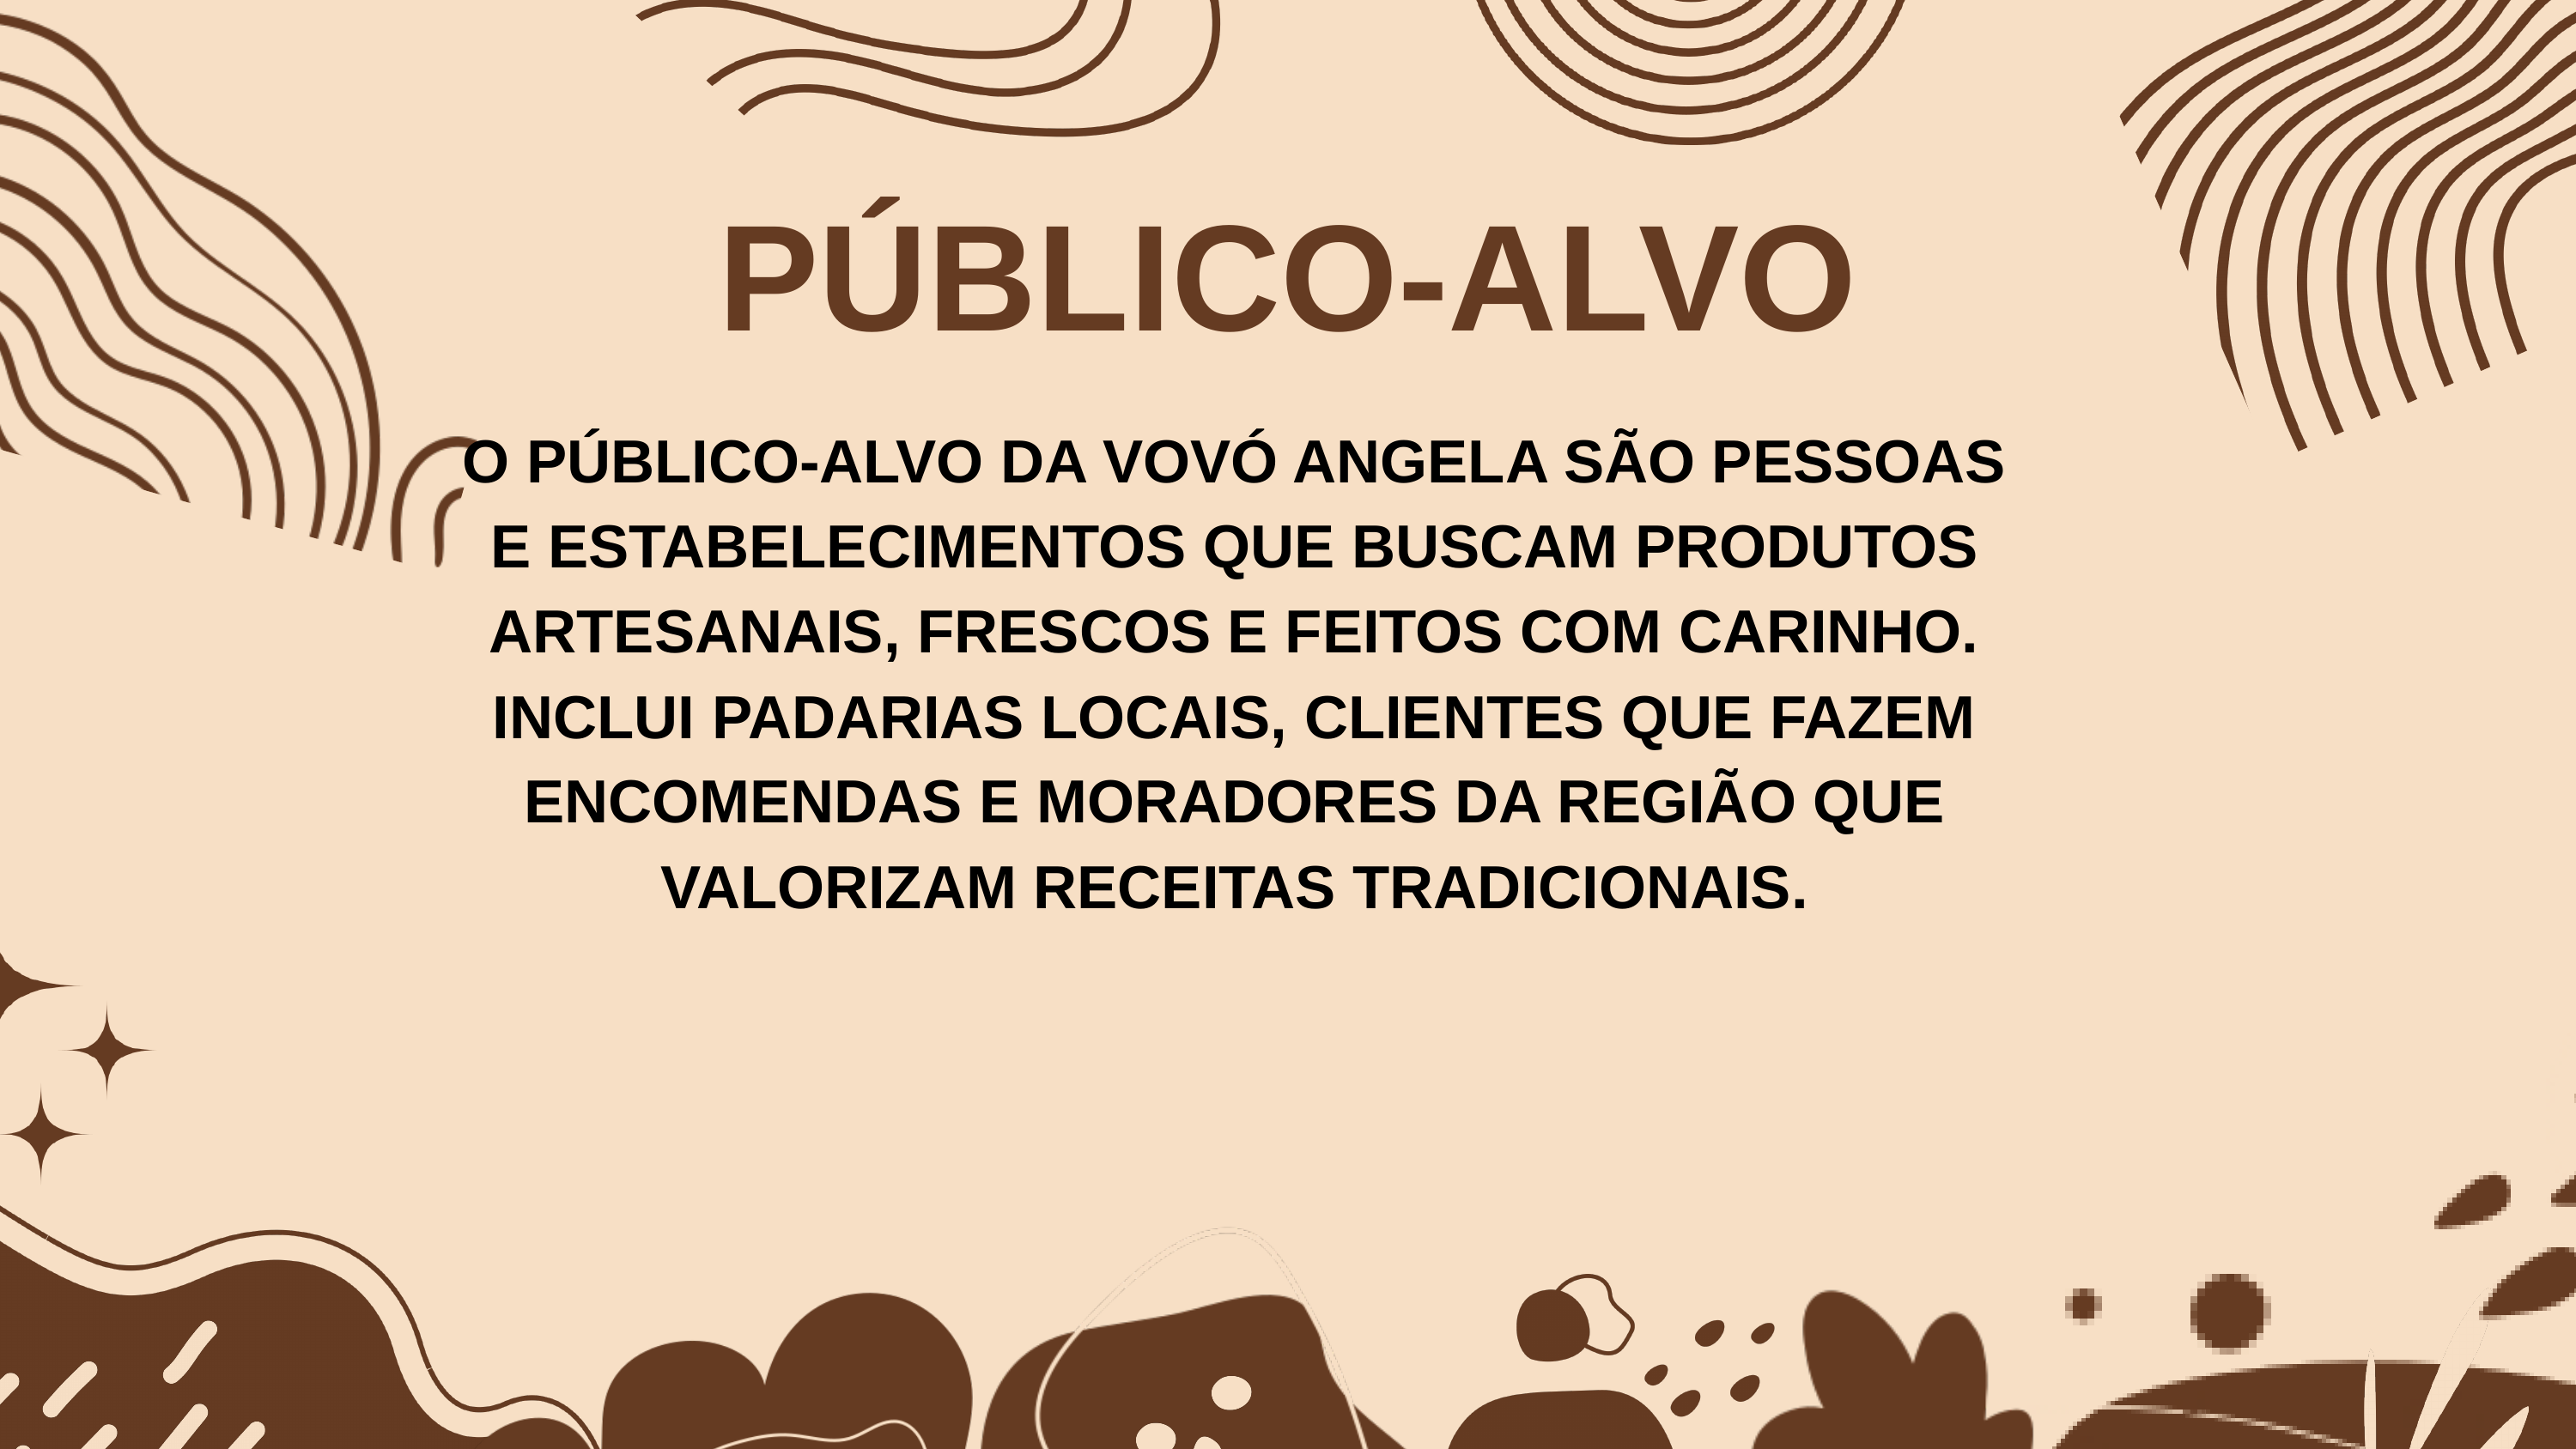

PÚBLICO-ALVO
O PÚBLICO-ALVO DA VOVÓ ANGELA SÃO PESSOAS E ESTABELECIMENTOS QUE BUSCAM PRODUTOS ARTESANAIS, FRESCOS E FEITOS COM CARINHO. INCLUI PADARIAS LOCAIS, CLIENTES QUE FAZEM ENCOMENDAS E MORADORES DA REGIÃO QUE VALORIZAM RECEITAS TRADICIONAIS.